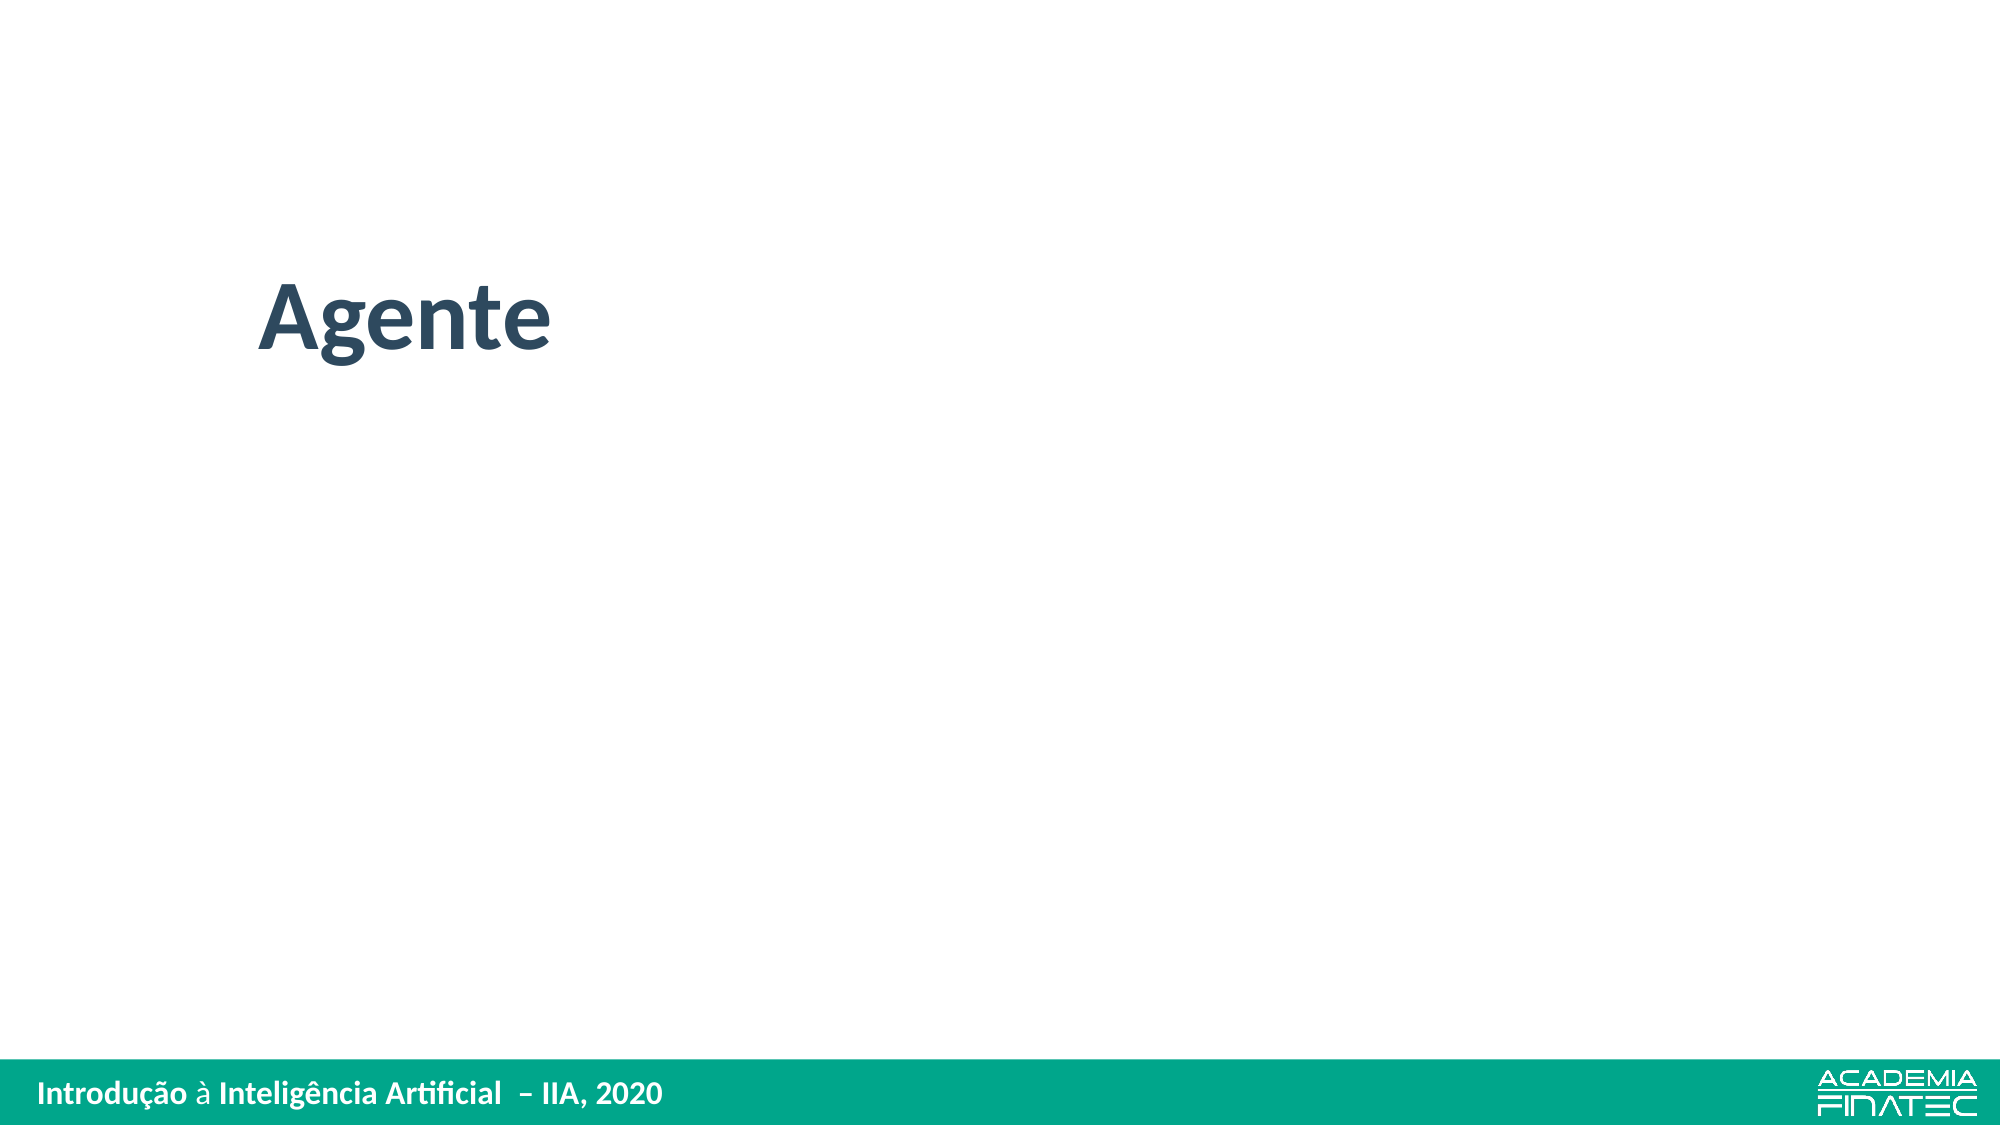

# Agente

Introdução à Inteligência Artificial  – IIA, 2020